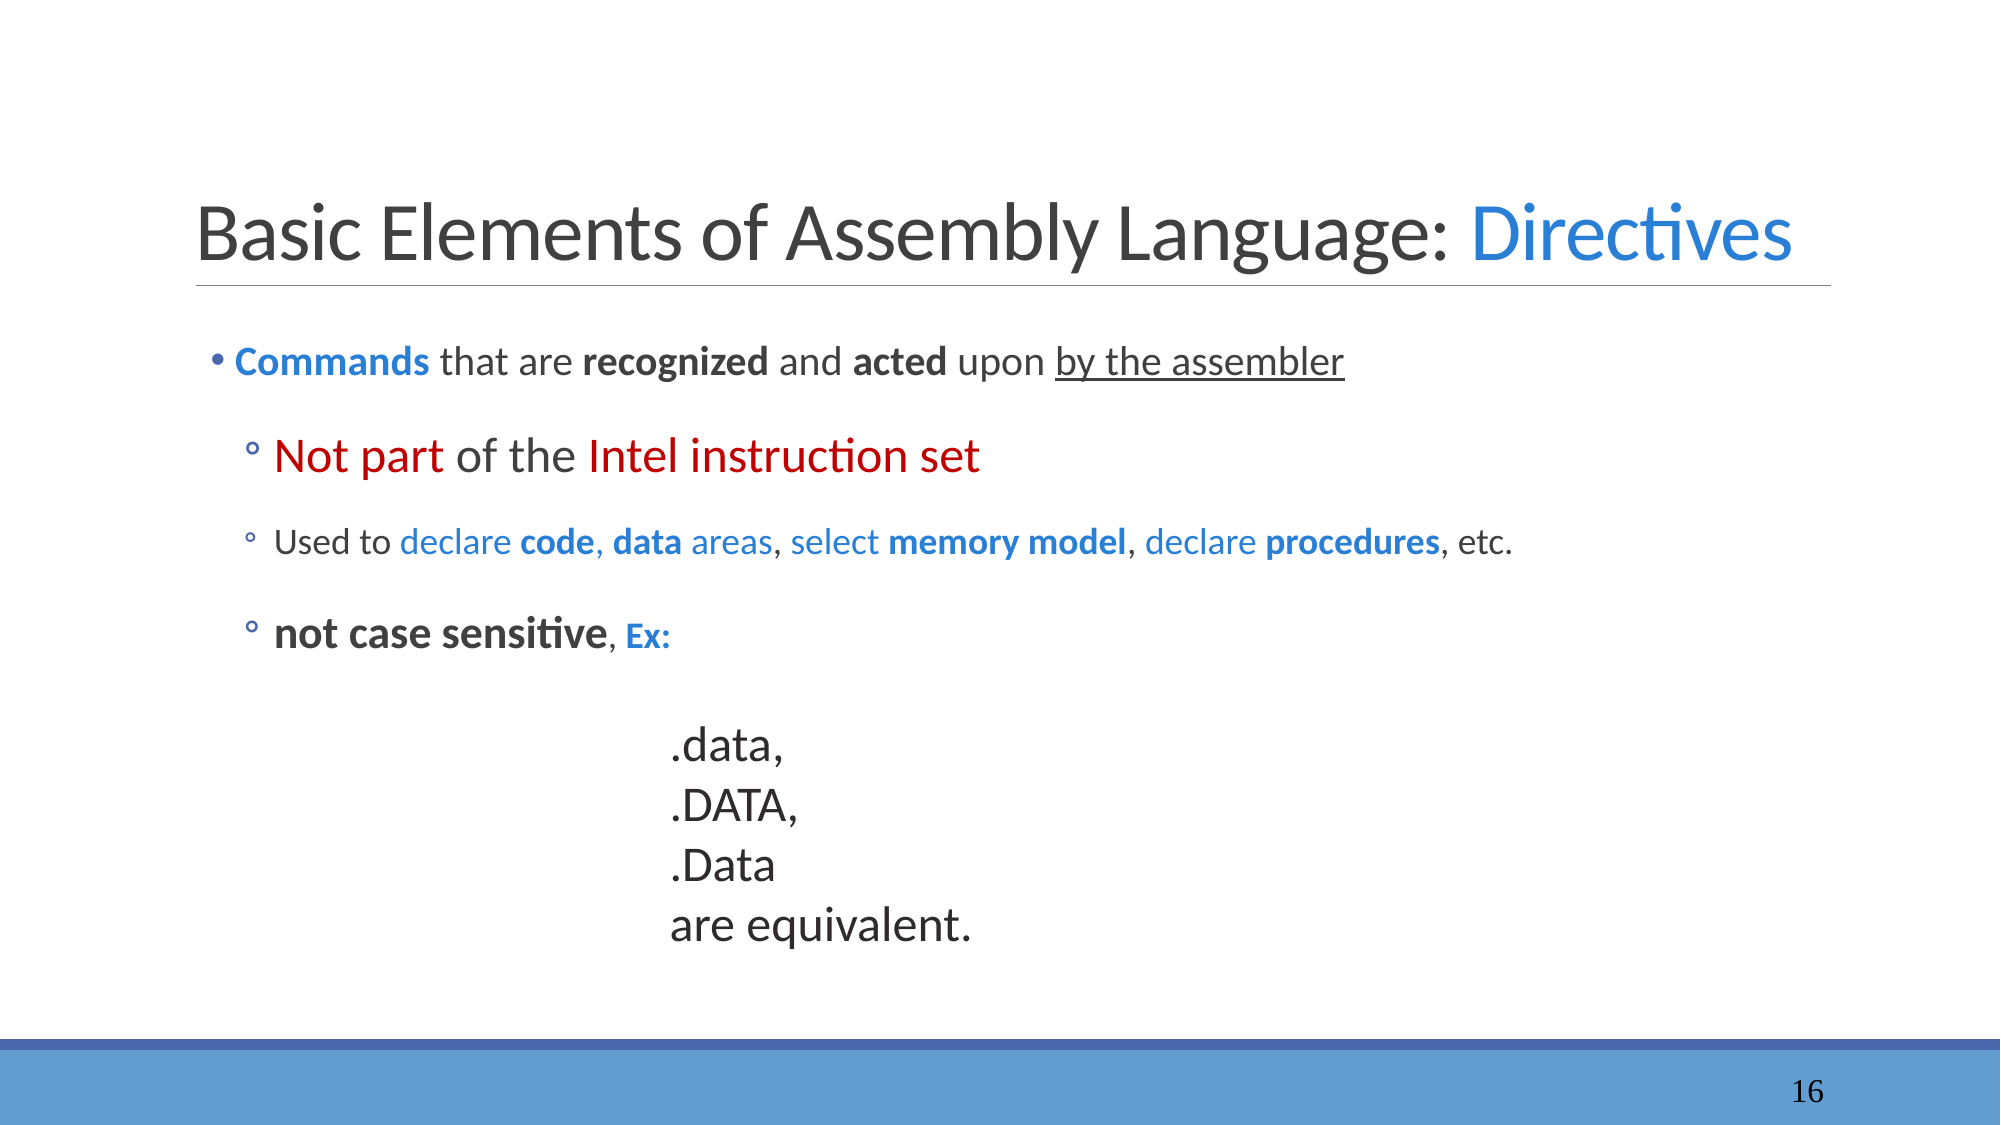

# Basic Elements of Assembly Language: Directives
 Commands that are recognized and acted upon by the assembler
Not part of the Intel instruction set
Used to declare code, data areas, select memory model, declare procedures, etc.
not case sensitive, Ex:

.data,
.DATA,
.Data
are equivalent.
16